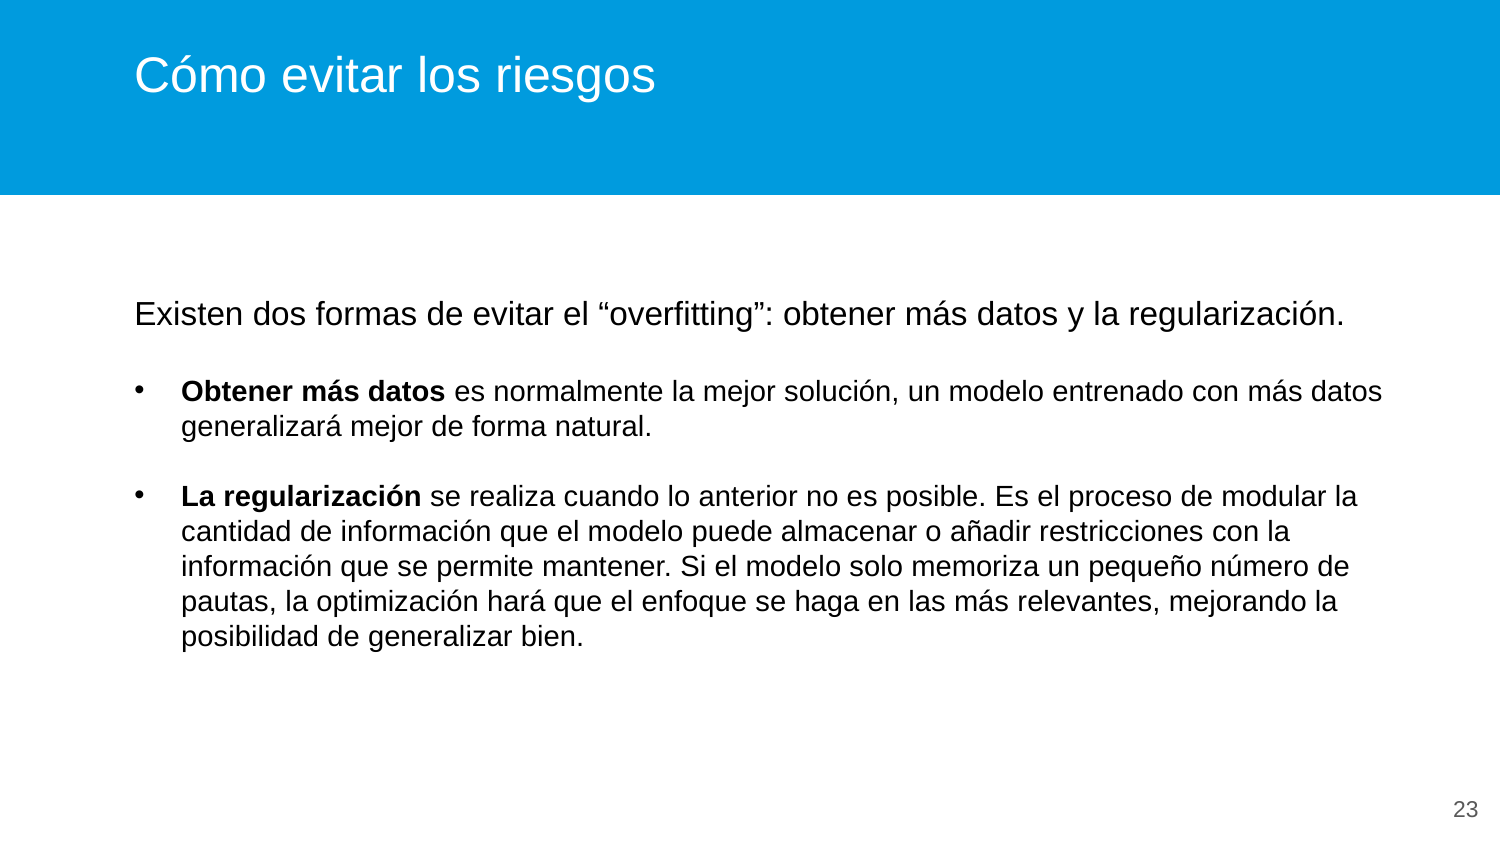

# Cómo evitar los riesgos
Existen dos formas de evitar el “overfitting”: obtener más datos y la regularización.

Obtener más datos es normalmente la mejor solución, un modelo entrenado con más datos generalizará mejor de forma natural.

La regularización se realiza cuando lo anterior no es posible. Es el proceso de modular la cantidad de información que el modelo puede almacenar o añadir restricciones con la información que se permite mantener. Si el modelo solo memoriza un pequeño número de pautas, la optimización hará que el enfoque se haga en las más relevantes, mejorando la posibilidad de generalizar bien.
23